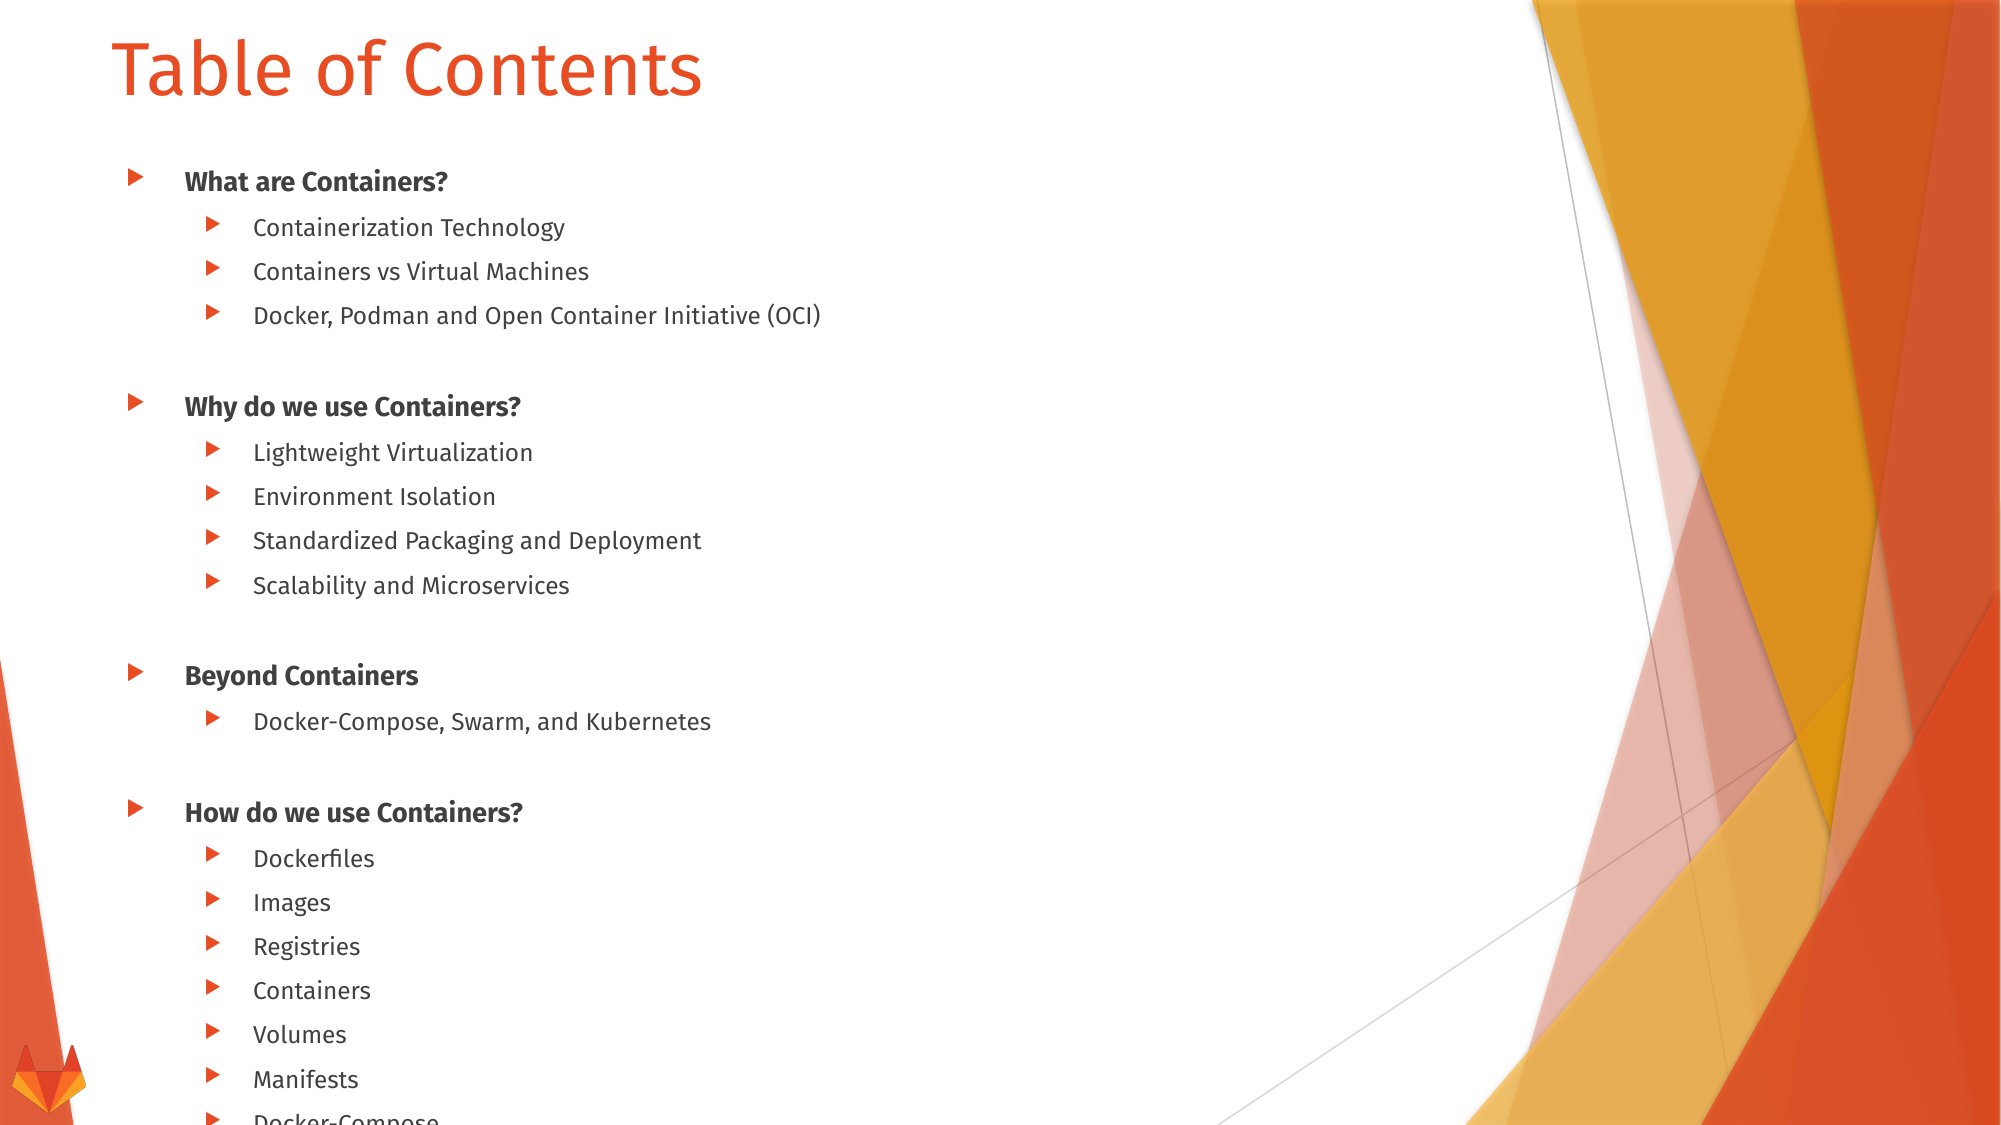

# Table of Contents
What are Containers?
Containerization Technology
Containers vs Virtual Machines
Docker, Podman and Open Container Initiative (OCI)

Why do we use Containers?
Lightweight Virtualization
Environment Isolation
Standardized Packaging and Deployment
Scalability and Microservices

Beyond Containers
Docker-Compose, Swarm, and Kubernetes

How do we use Containers?
Dockerfiles
Images
Registries
Containers
Volumes
Manifests
Docker-Compose